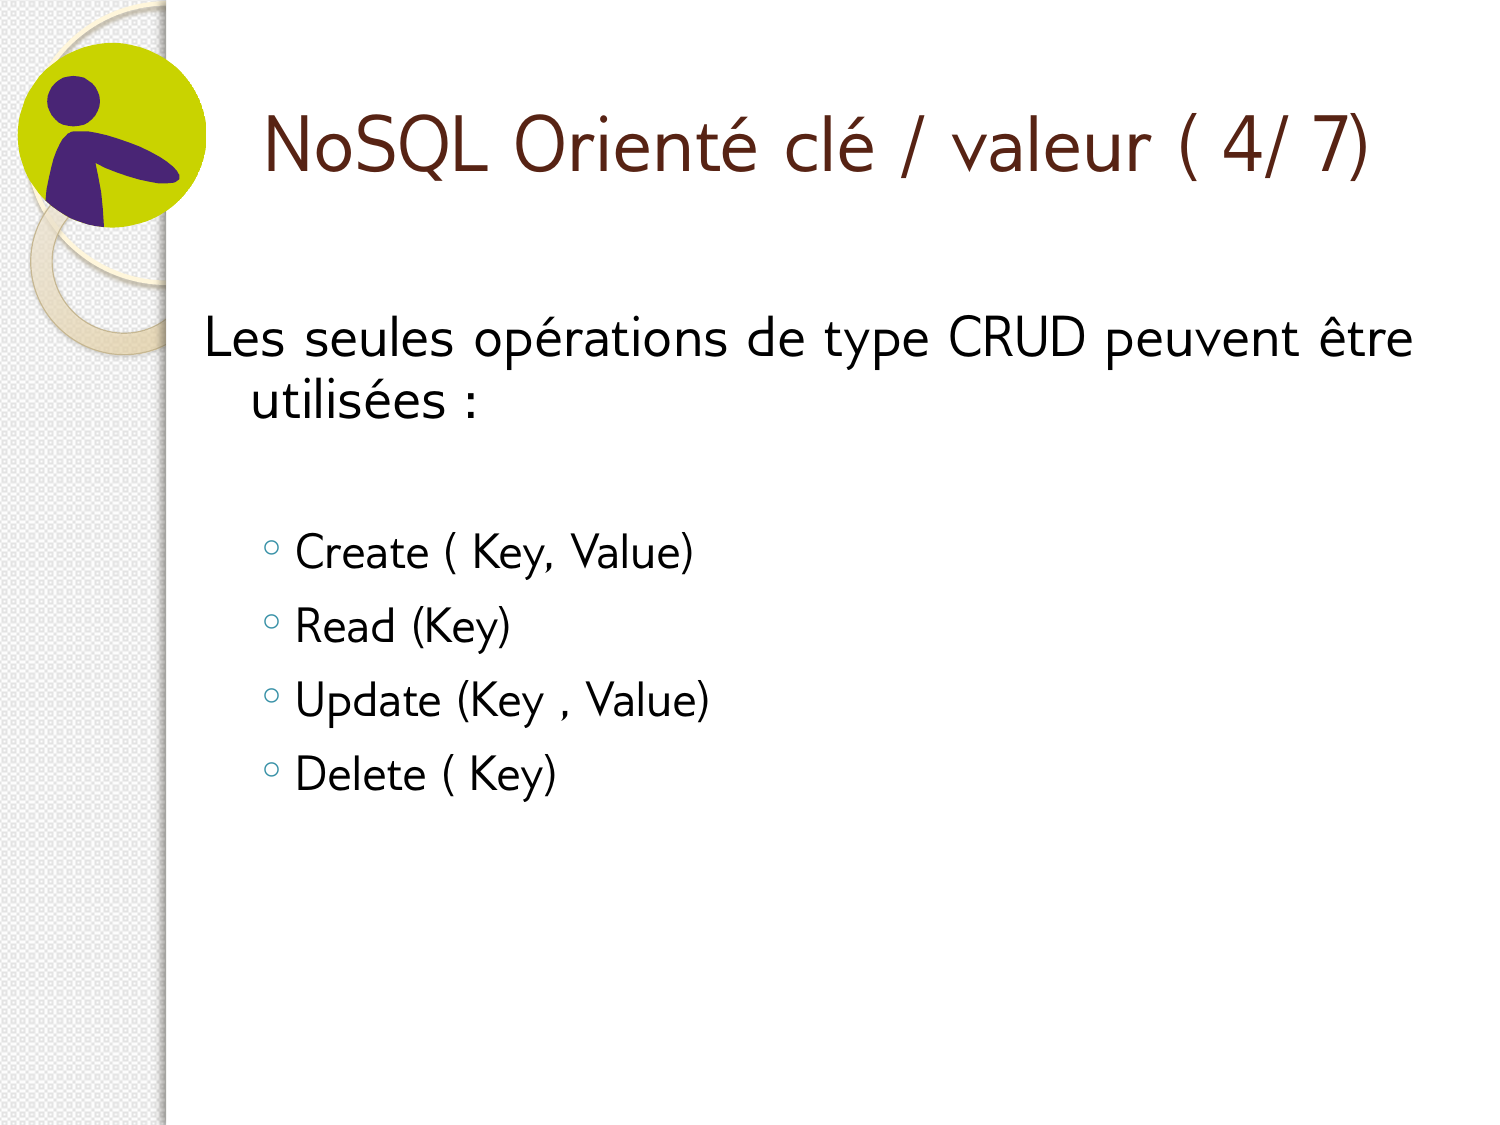

# NoSQL Orienté clé / valeur ( 4/ 7)

Les seules opérations de type CRUD peuvent être utilisées :

Create ( Key, Value)
Read (Key)
Update (Key , Value)
Delete ( Key)